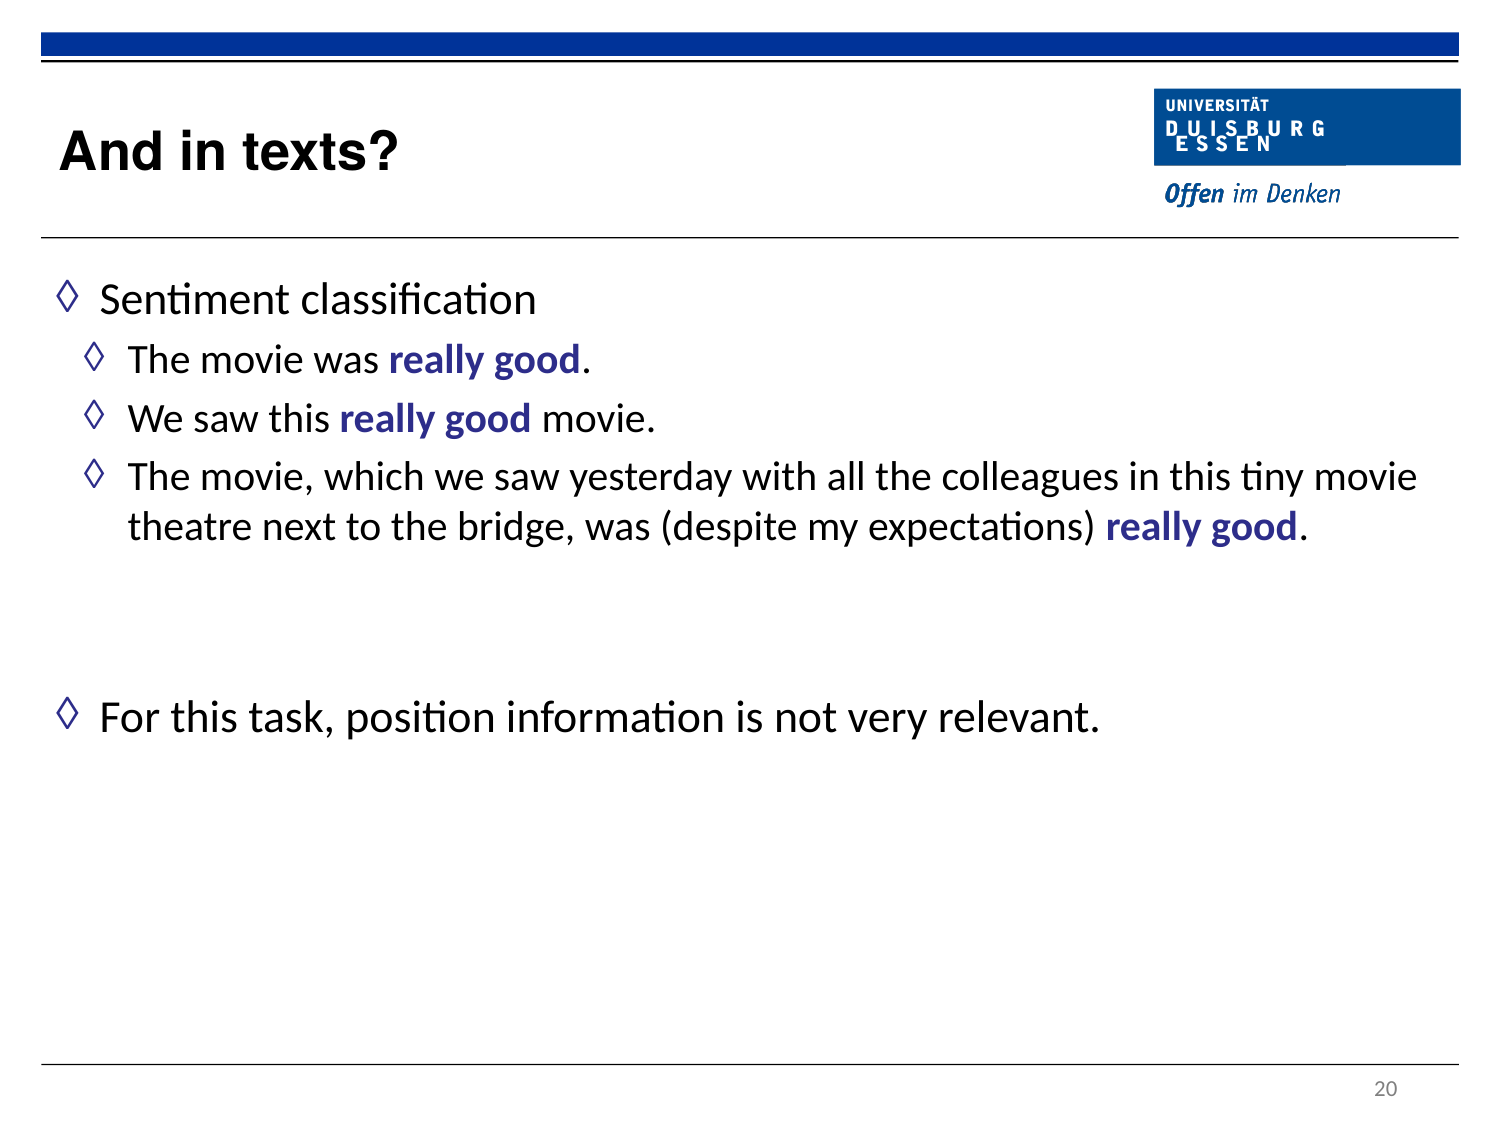

# And in texts?

Sentiment classification
The movie was really good.
We saw this really good movie.
The movie, which we saw yesterday with all the colleagues in this tiny movie theatre next to the bridge, was (despite my expectations) really good.

For this task, position information is not very relevant.